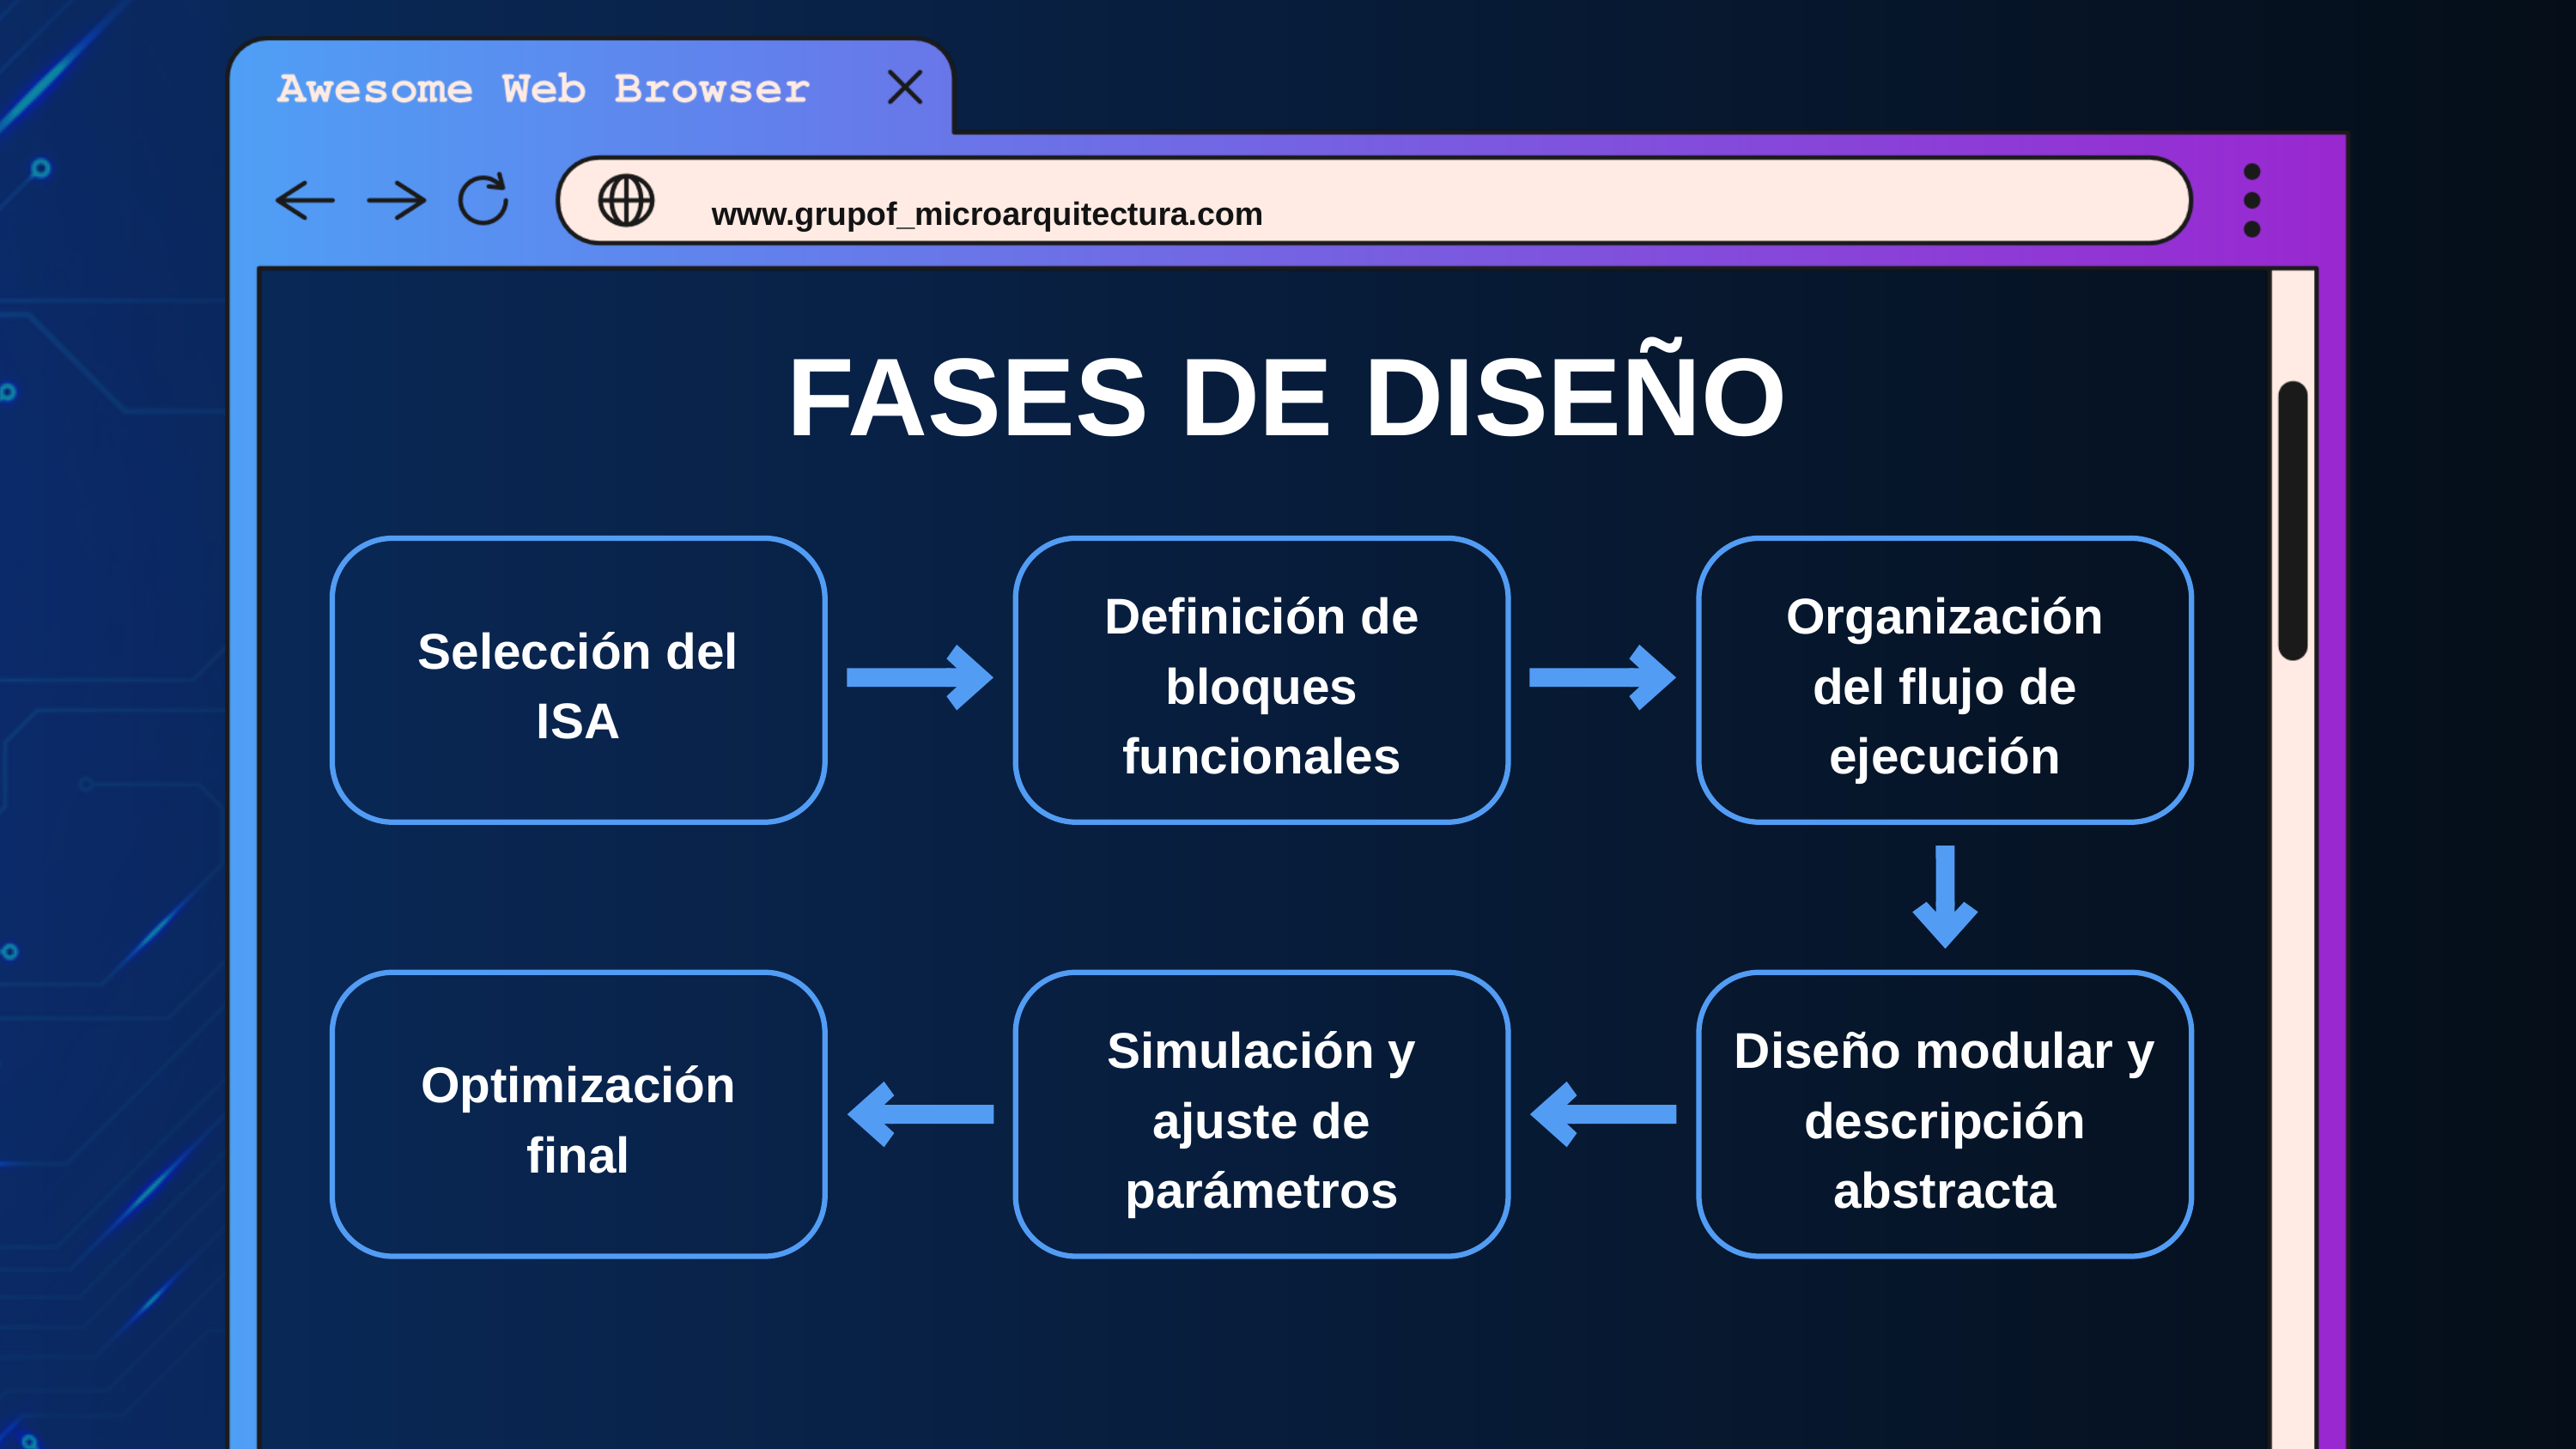

www.grupof_microarquitectura.com
FASES DE DISEÑO

Definición de bloques funcionales
Organización del flujo de ejecución
Selección del ISA

Simulación y ajuste de parámetros
Diseño modular y descripción abstracta
Optimización final